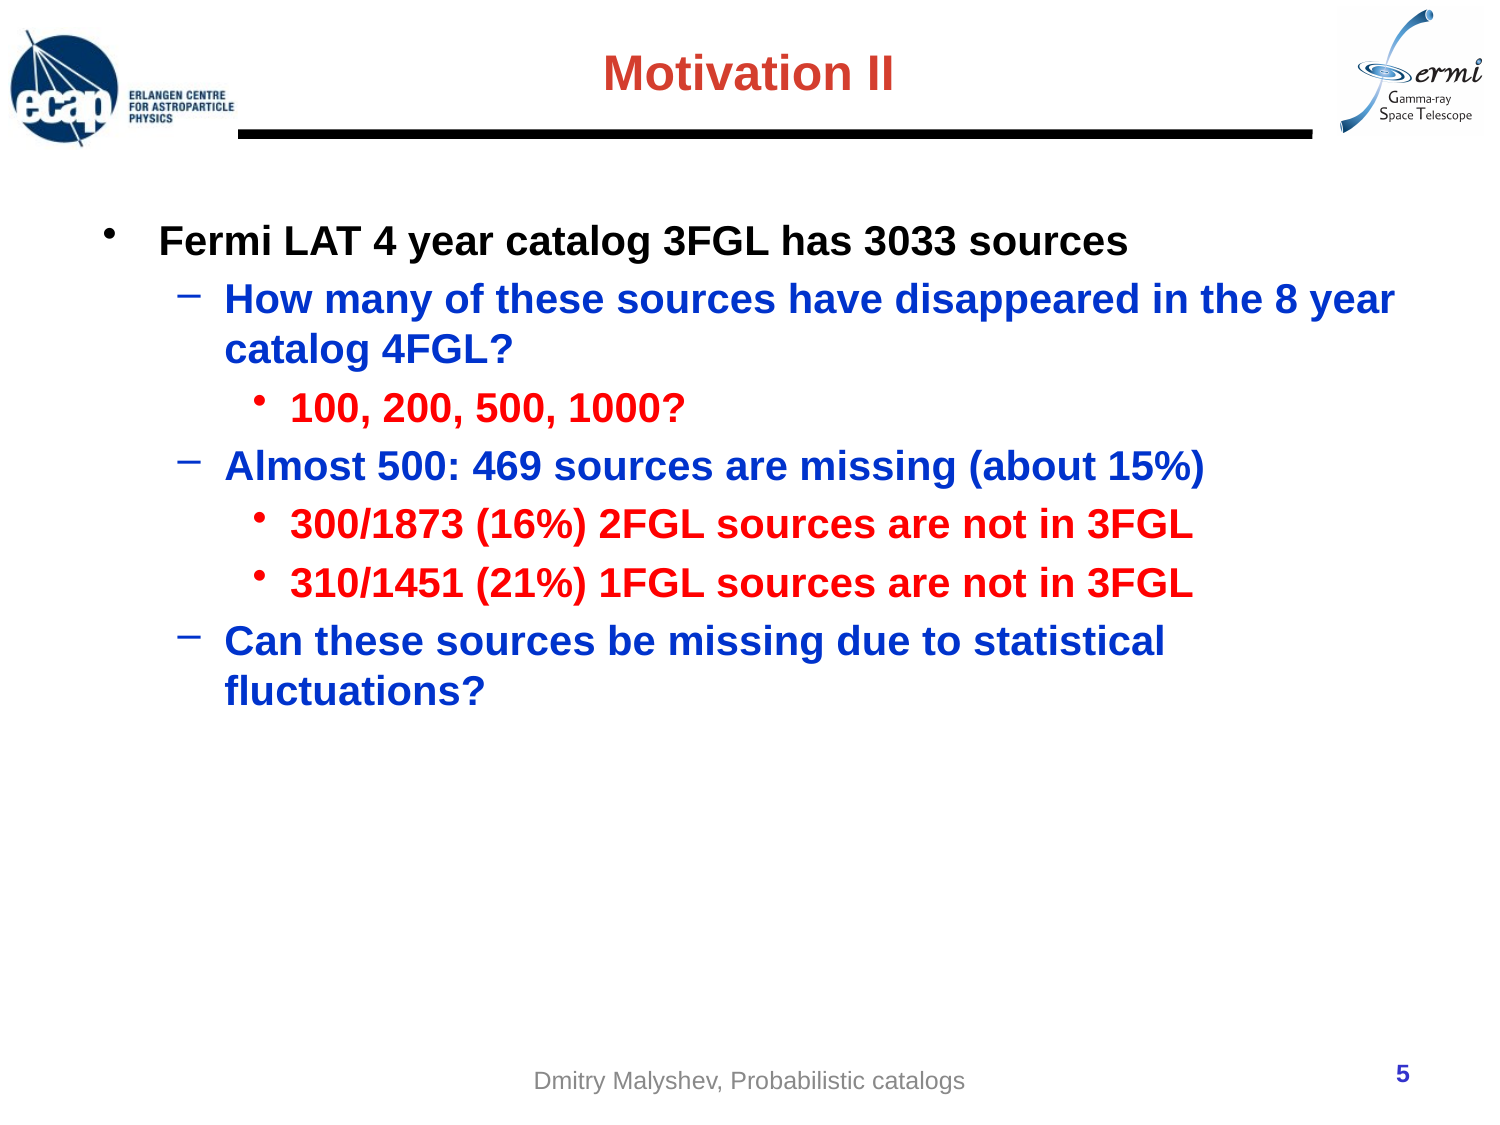

# Motivation II
Fermi LAT 4 year catalog 3FGL has 3033 sources
How many of these sources have disappeared in the 8 year catalog 4FGL?
100, 200, 500, 1000?
Almost 500: 469 sources are missing (about 15%)
300/1873 (16%) 2FGL sources are not in 3FGL
310/1451 (21%) 1FGL sources are not in 3FGL
Can these sources be missing due to statistical fluctuations?
5
Dmitry Malyshev, Probabilistic catalogs